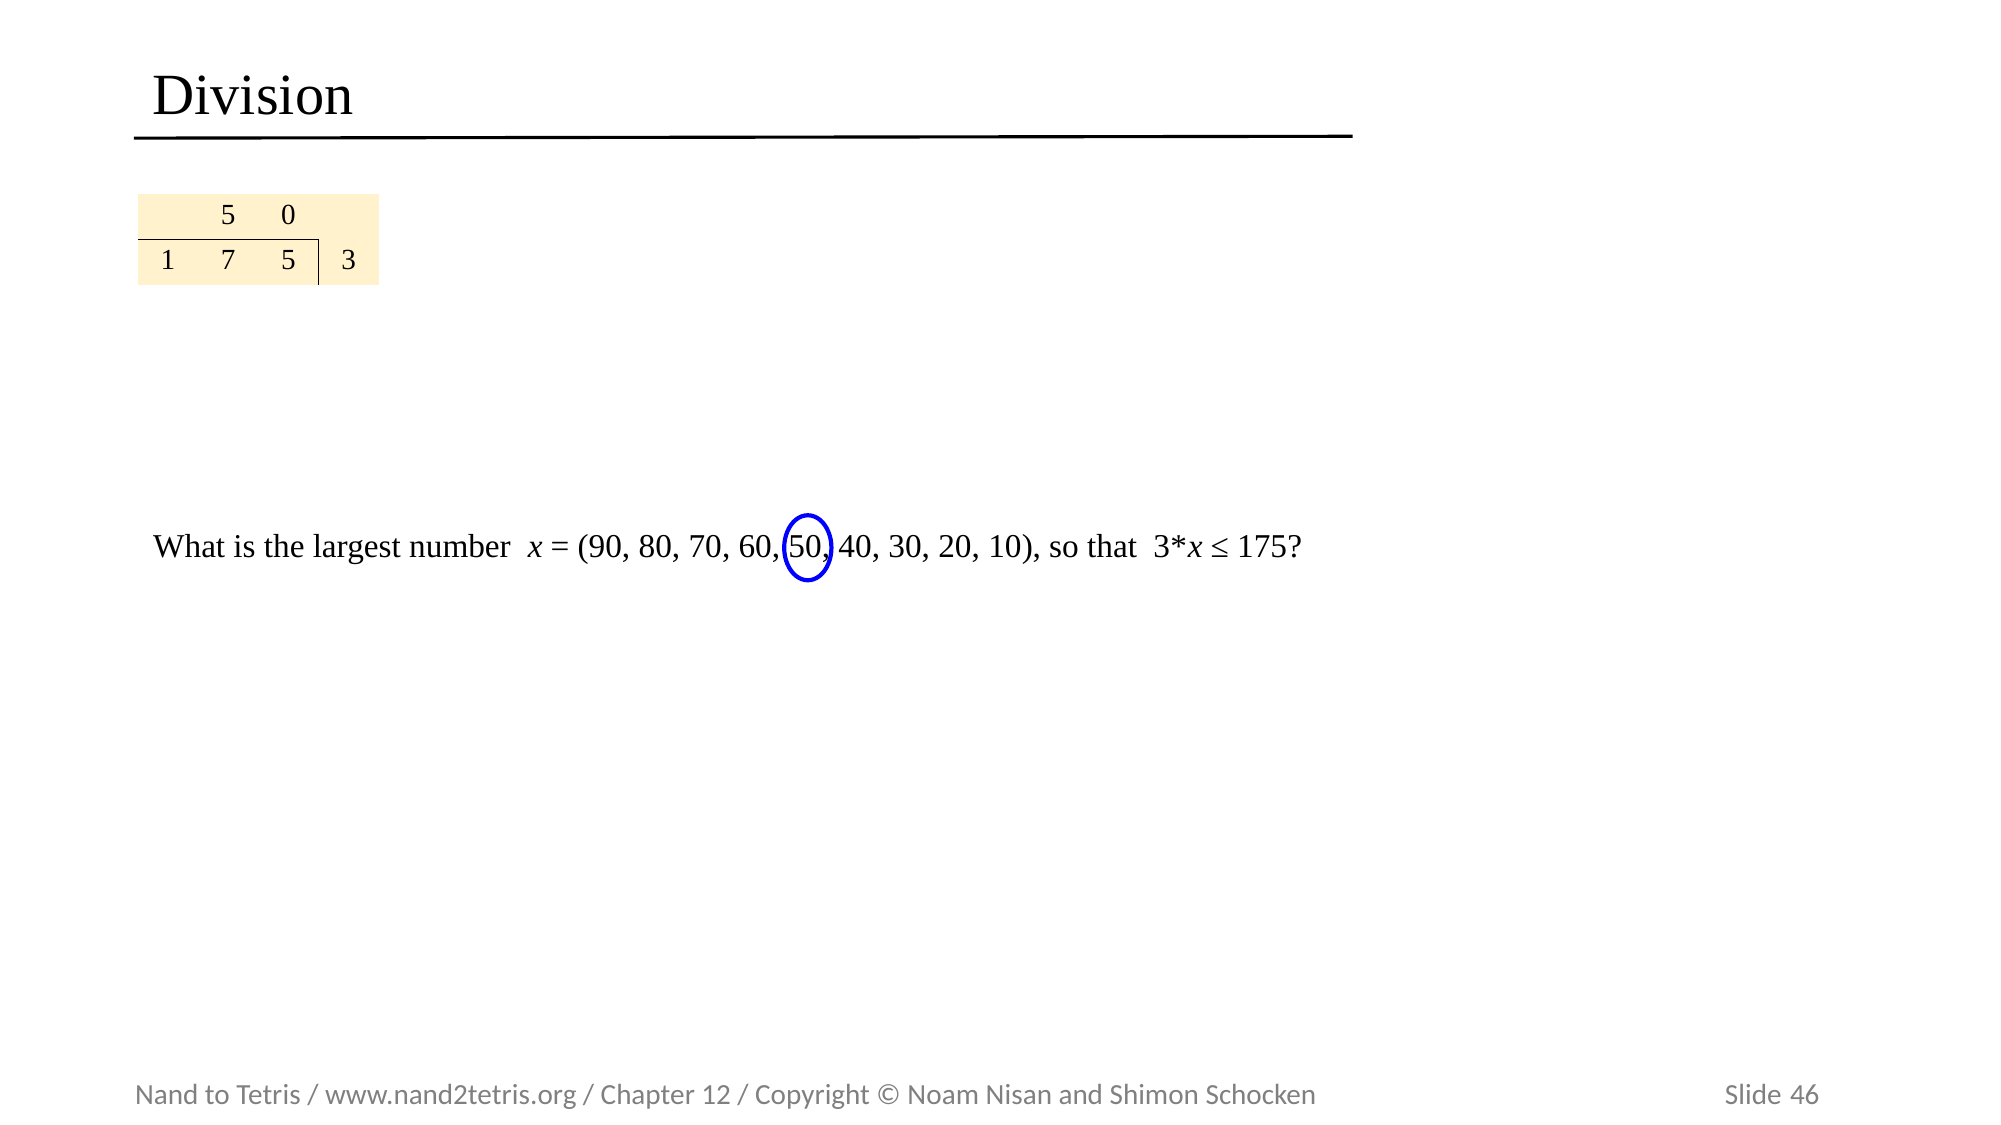

# Division

|  | 5 | 0 |  |
| --- | --- | --- | --- |
| 1 | 7 | 5 | 3 |
What is the largest number  x = (90, 80, 70, 60, 50, 40, 30, 20, 10), so that  3*x ≤ 175?